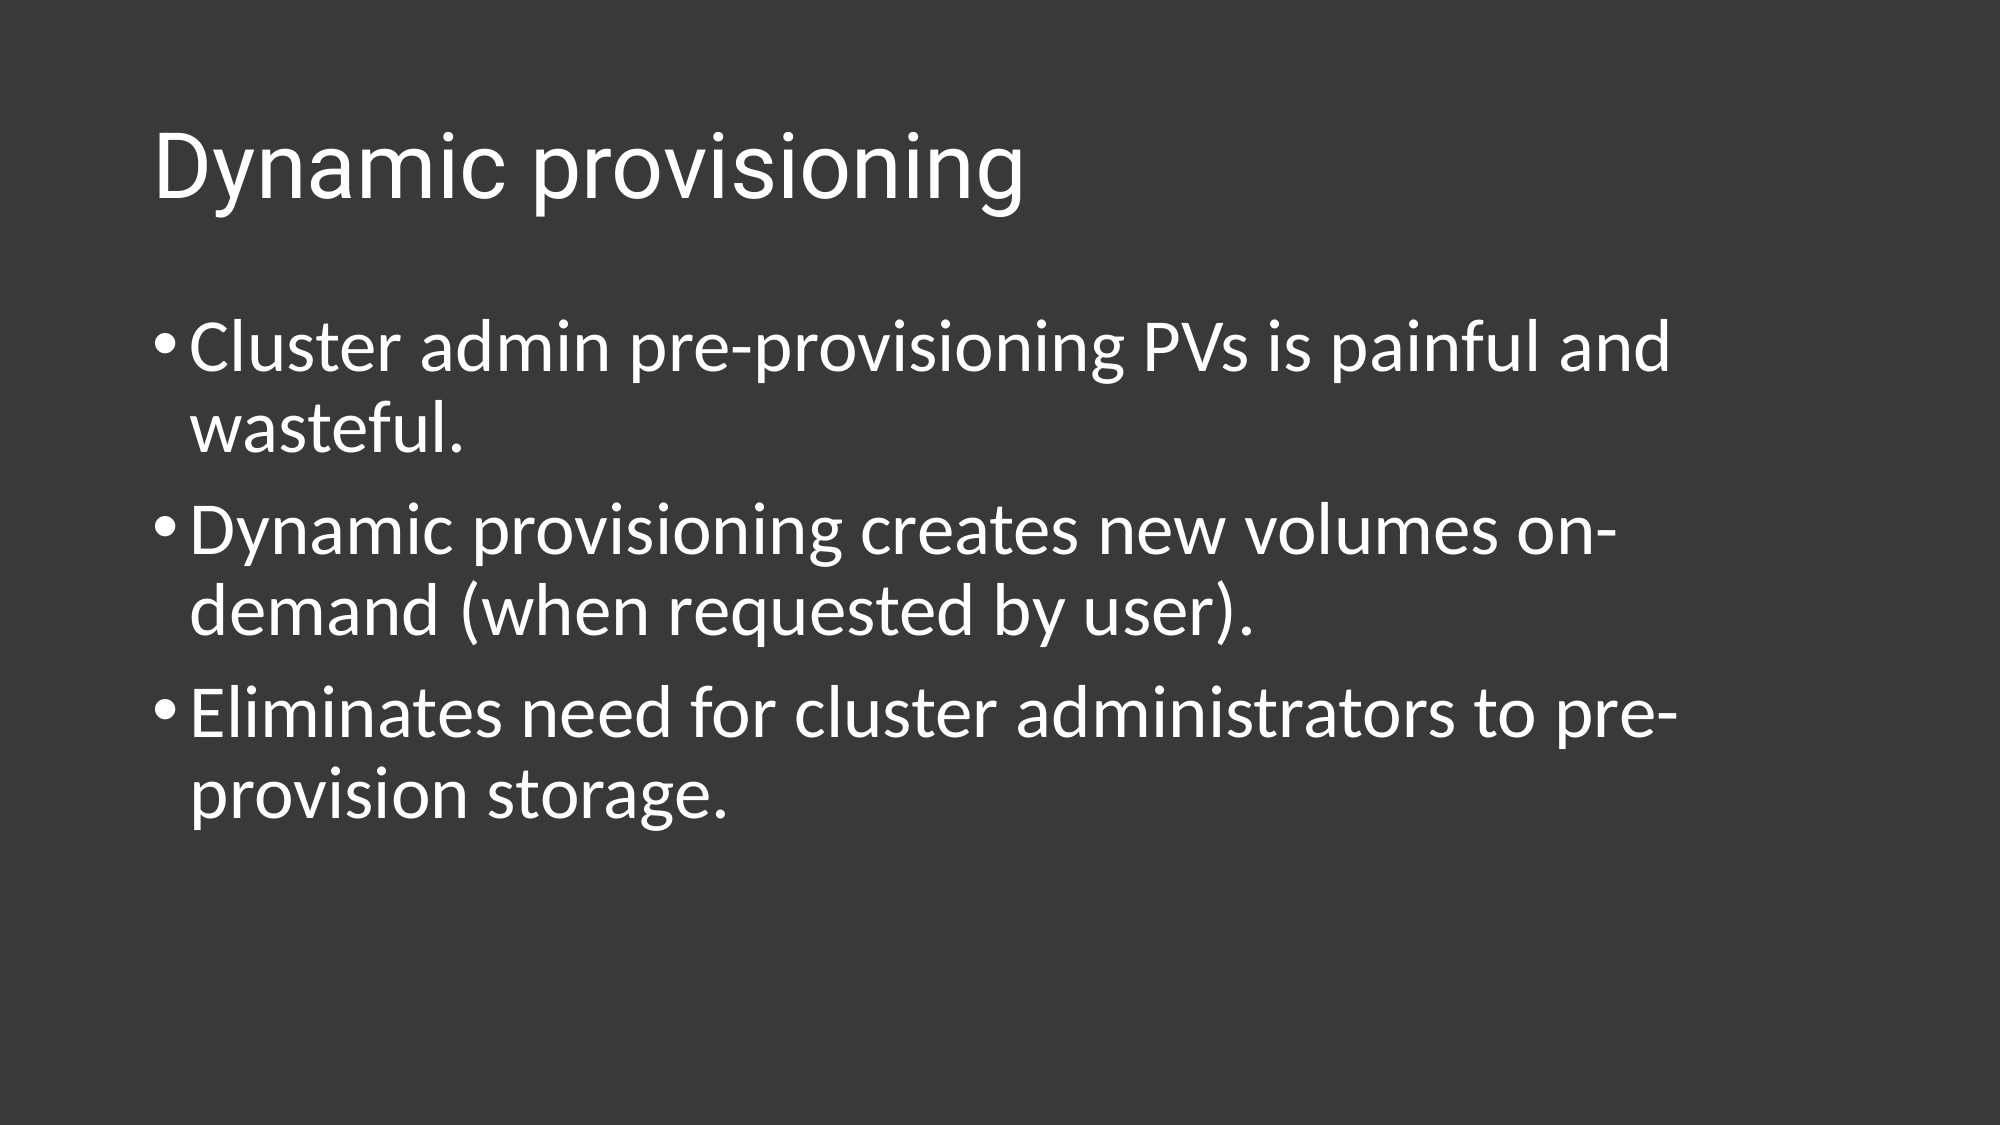

# Dynamic provisioning
Cluster admin pre-provisioning PVs is painful and wasteful.
Dynamic provisioning creates new volumes on-demand (when requested by user).
Eliminates need for cluster administrators to pre-provision storage.